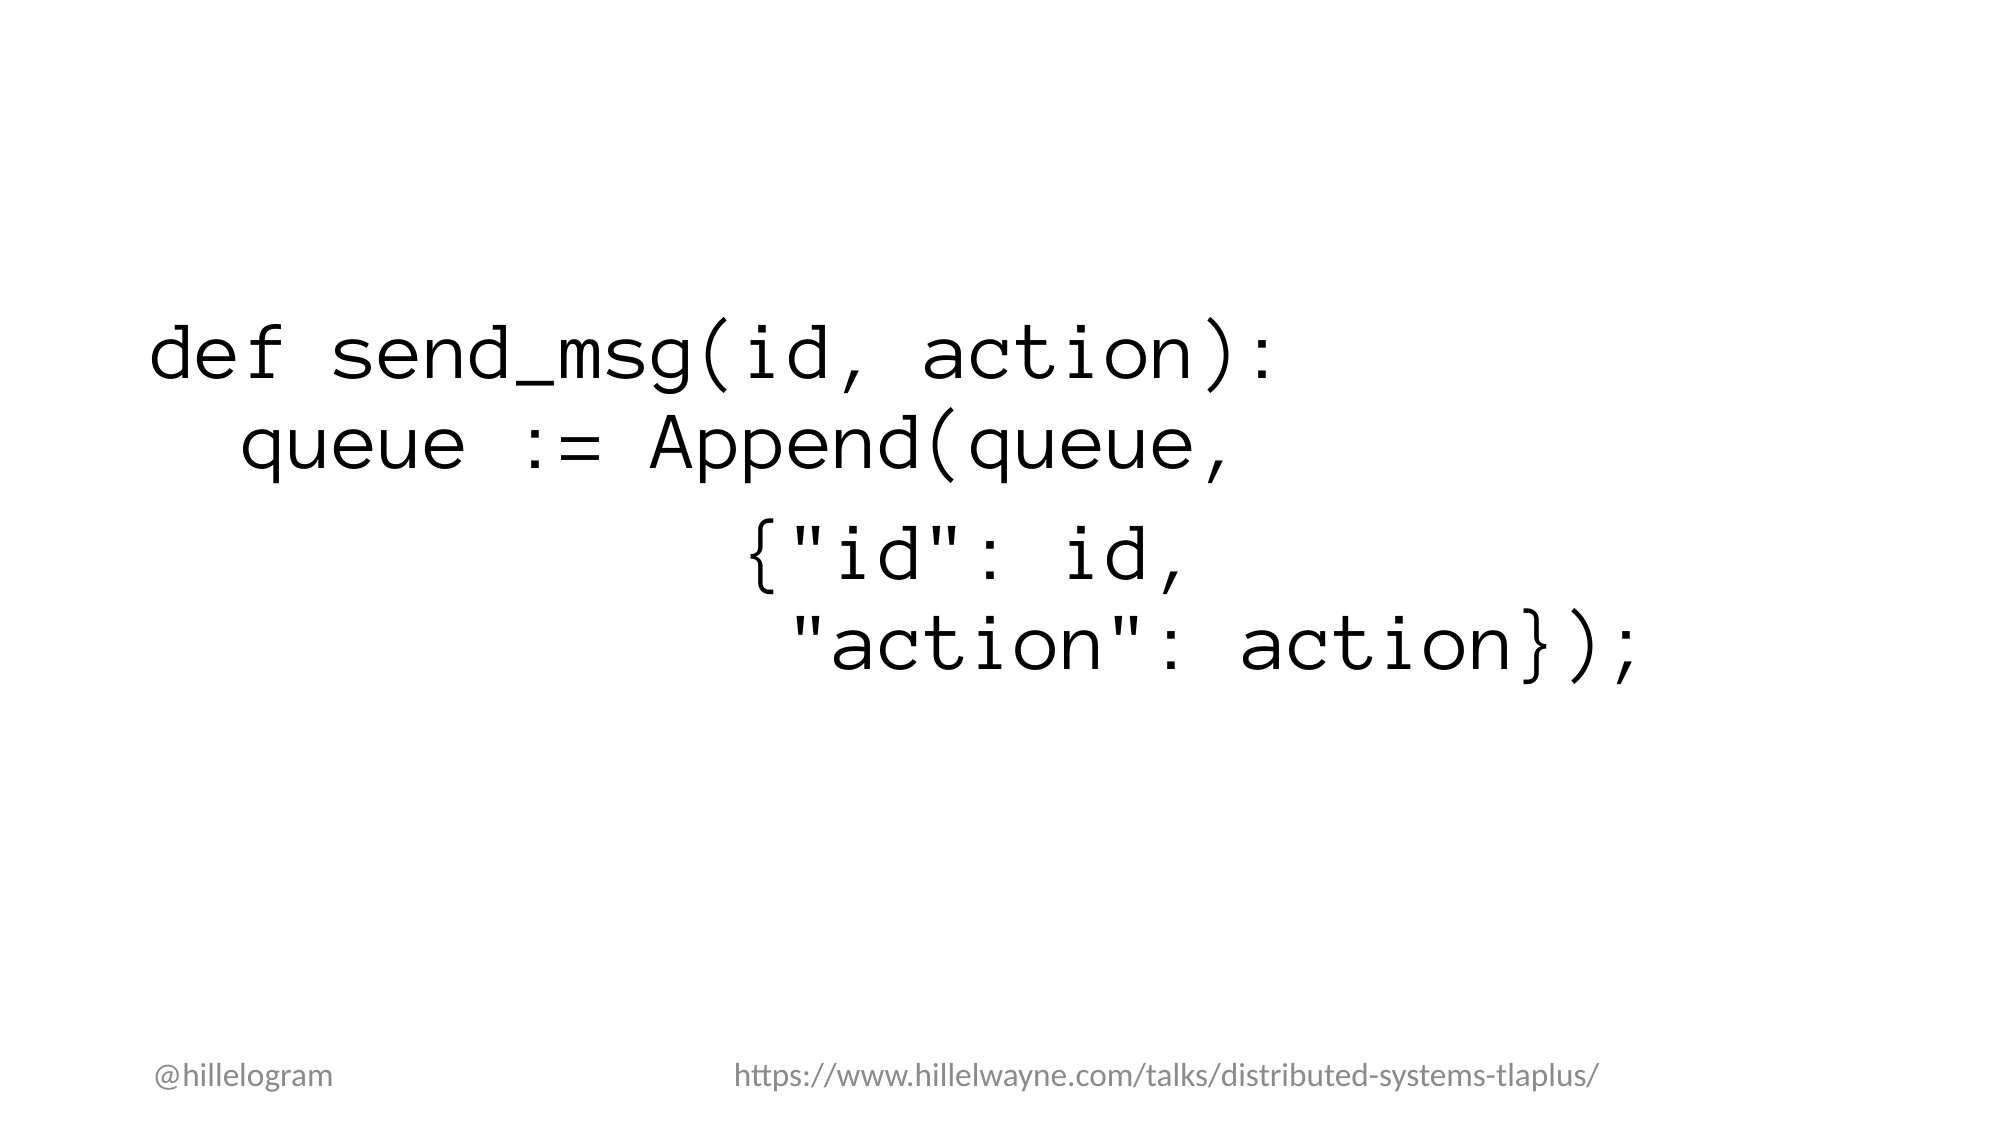

#
def send_msg(id, action):
  queue := Append(queue,
             {"id": id,
              "action": action});

@hillelogram
https://www.hillelwayne.com/talks/distributed-systems-tlaplus/